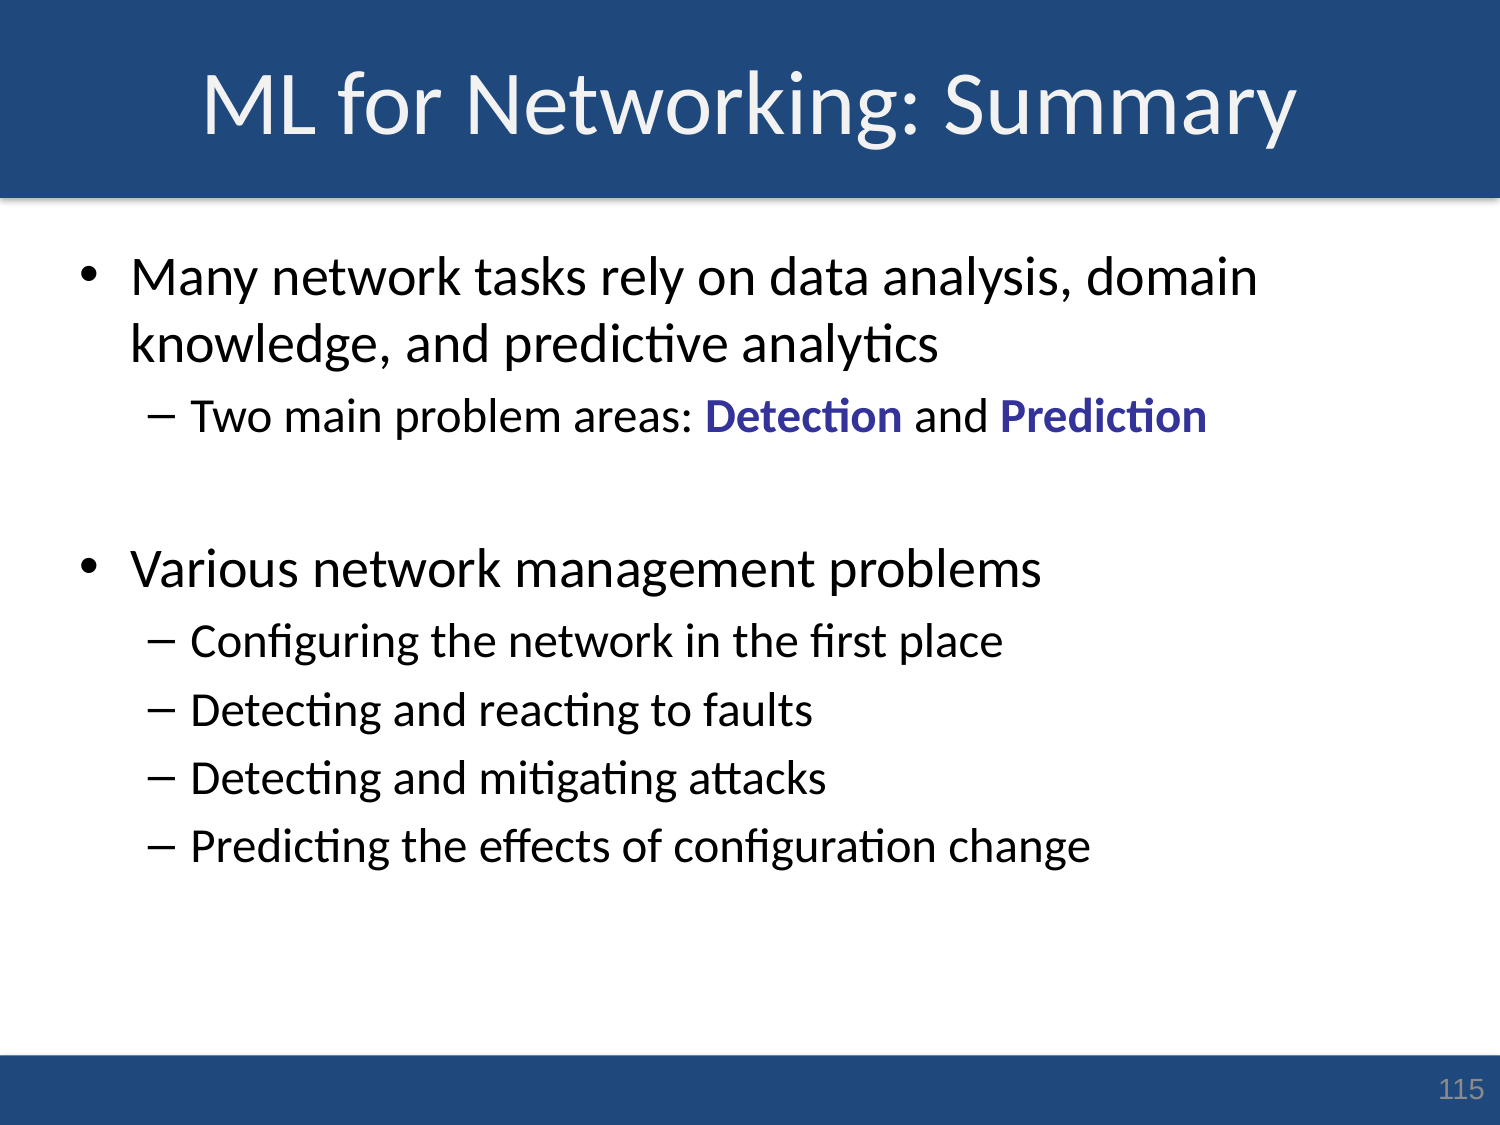

# ML for Networking: Summary
Many network tasks rely on data analysis, domain knowledge, and predictive analytics
Two main problem areas: Detection and Prediction

Various network management problems
Configuring the network in the first place
Detecting and reacting to faults
Detecting and mitigating attacks
Predicting the effects of configuration change
115